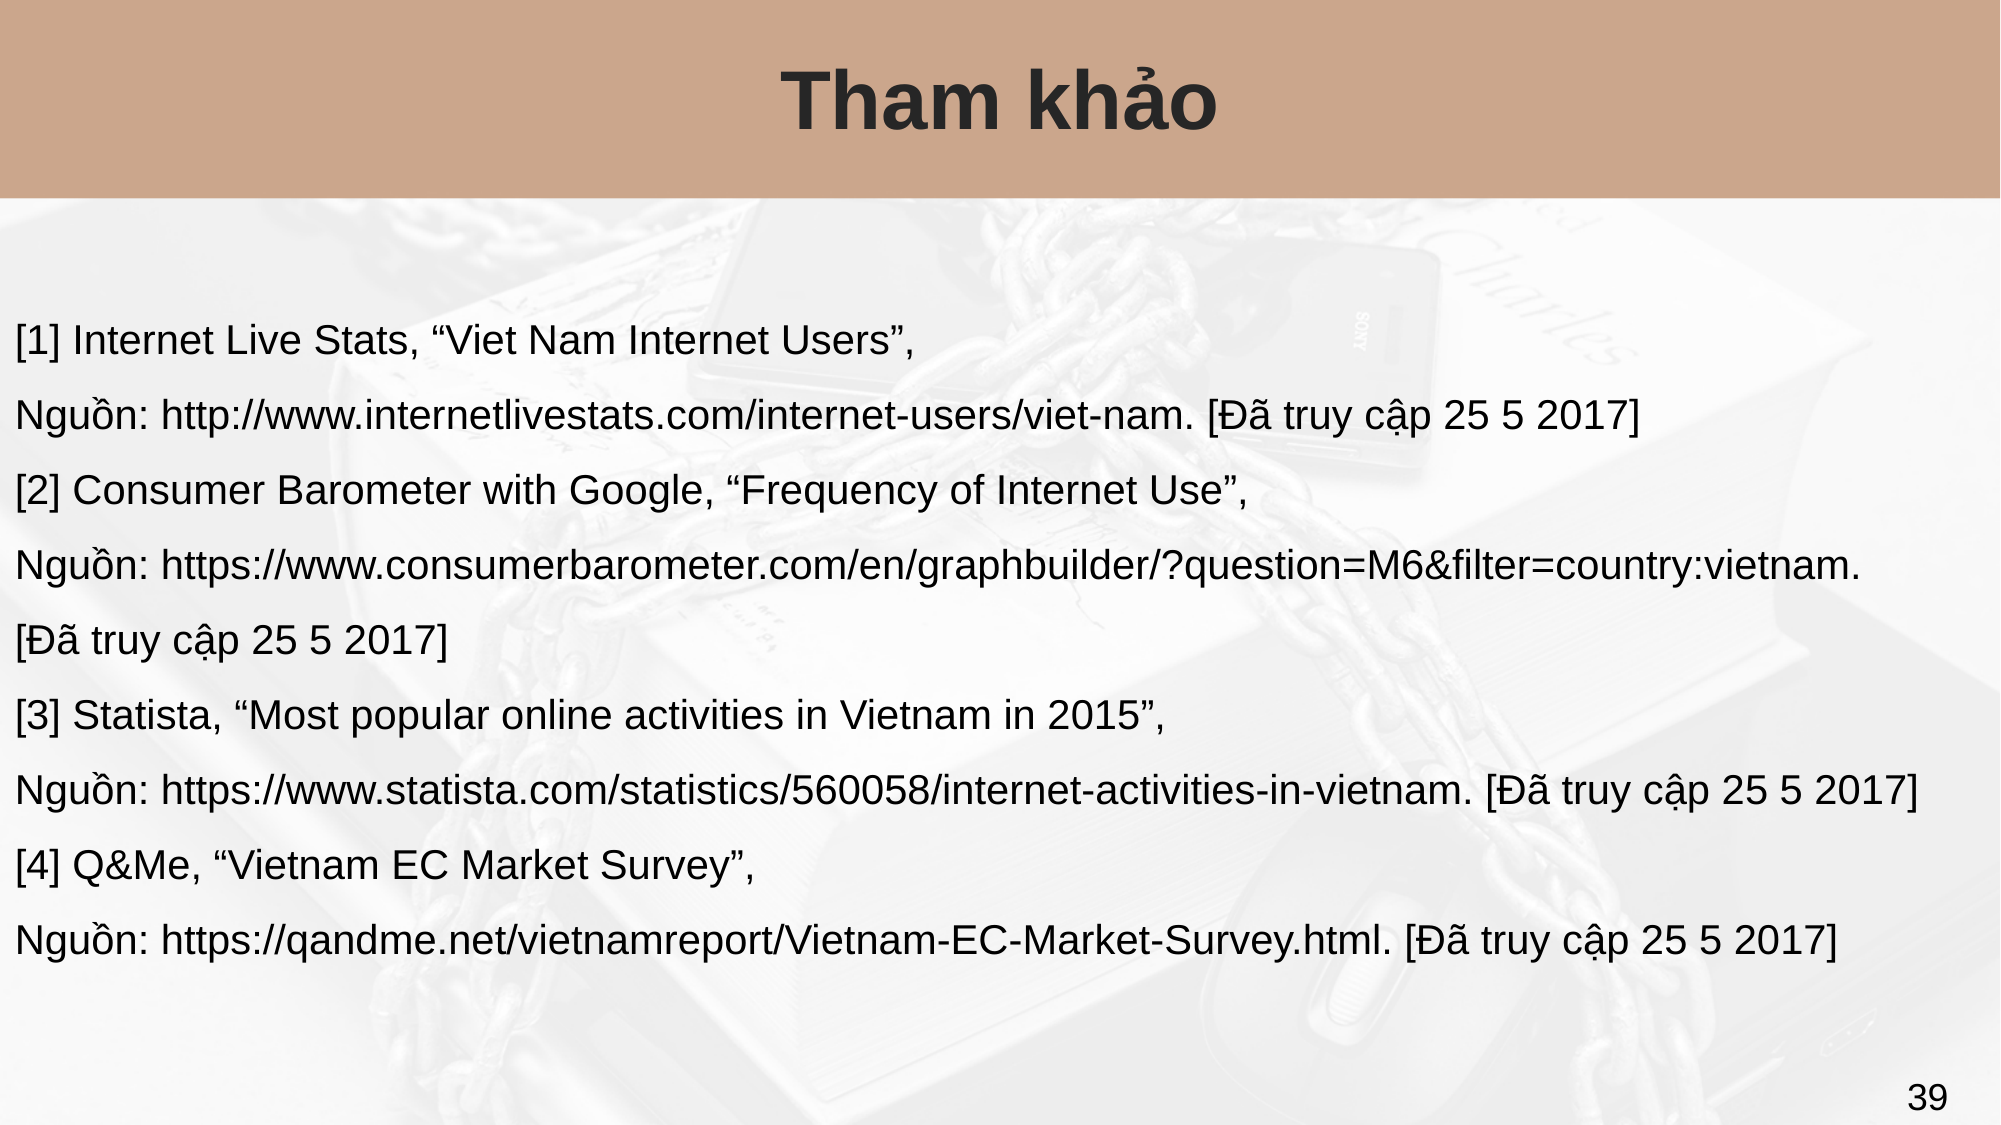

# Tham khảo
[1] Internet Live Stats, “Viet Nam Internet Users”,
Nguồn: http://www.internetlivestats.com/internet-users/viet-nam. [Đã truy cập 25 5 2017]
[2] Consumer Barometer with Google, “Frequency of Internet Use”,
Nguồn: https://www.consumerbarometer.com/en/graphbuilder/?question=M6&filter=country:vietnam.
[Đã truy cập 25 5 2017]
[3] Statista, “Most popular online activities in Vietnam in 2015”,
Nguồn: https://www.statista.com/statistics/560058/internet-activities-in-vietnam. [Đã truy cập 25 5 2017]
[4] Q&Me, “Vietnam EC Market Survey”,
Nguồn: https://qandme.net/vietnamreport/Vietnam-EC-Market-Survey.html. [Đã truy cập 25 5 2017]
39